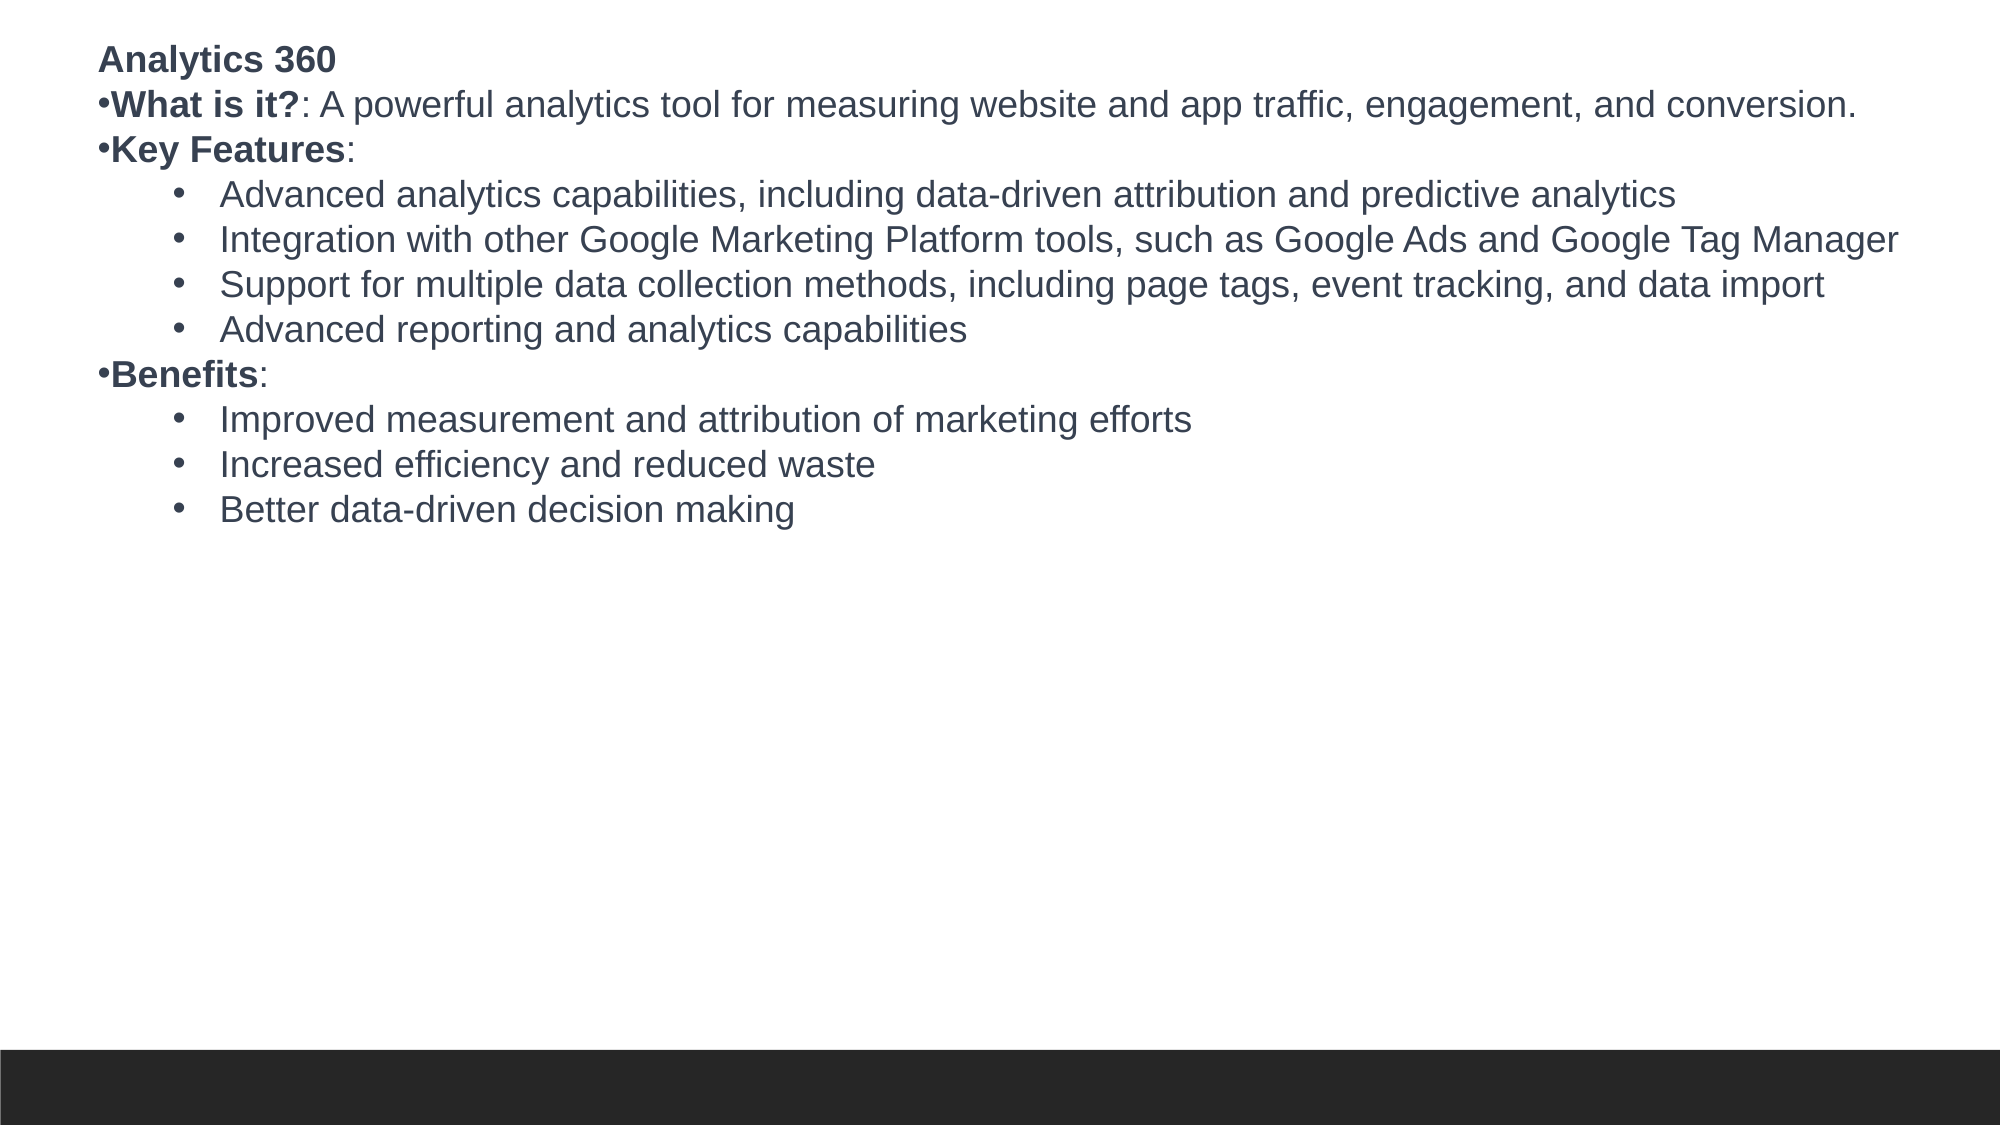

Analytics 360
What is it?: A powerful analytics tool for measuring website and app traffic, engagement, and conversion.
Key Features:
Advanced analytics capabilities, including data-driven attribution and predictive analytics
Integration with other Google Marketing Platform tools, such as Google Ads and Google Tag Manager
Support for multiple data collection methods, including page tags, event tracking, and data import
Advanced reporting and analytics capabilities
Benefits:
Improved measurement and attribution of marketing efforts
Increased efficiency and reduced waste
Better data-driven decision making